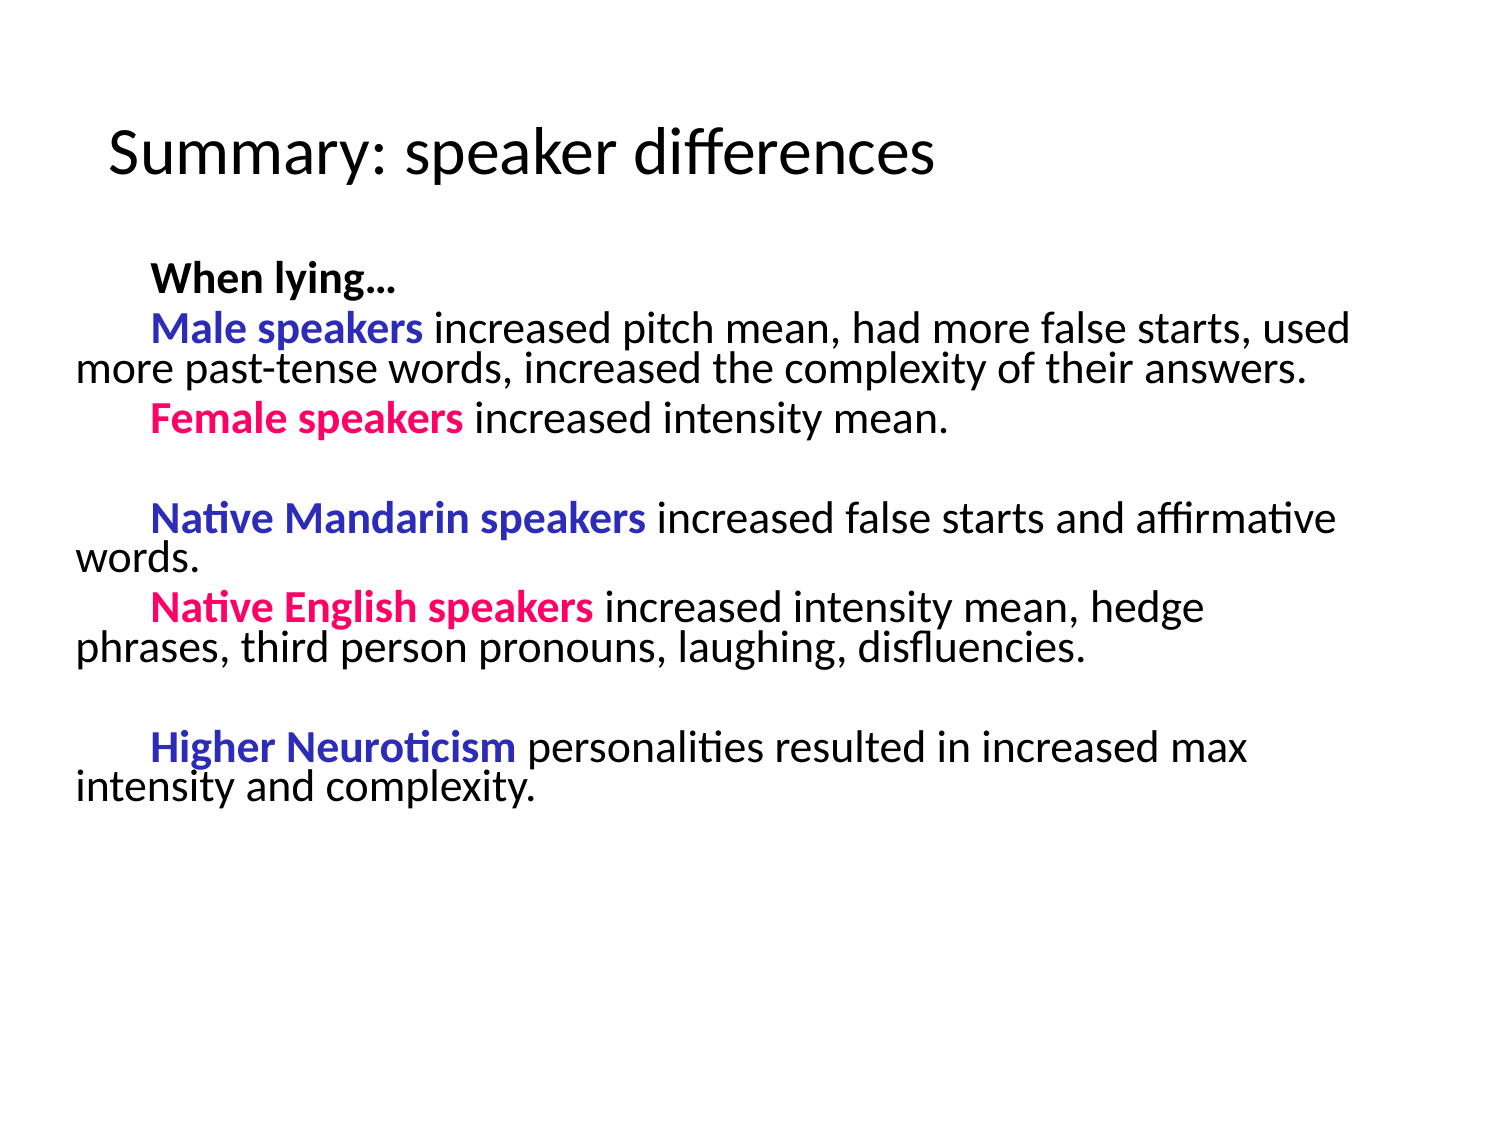

# Summary: speaker differences
When lying…
Male speakers increased pitch mean, had more false starts, used more past-tense words, increased the complexity of their answers.
Female speakers increased intensity mean.

Native Mandarin speakers increased false starts and affirmative words.
Native English speakers increased intensity mean, hedge phrases, third person pronouns, laughing, disfluencies.

Higher Neuroticism personalities resulted in increased max intensity and complexity.
32